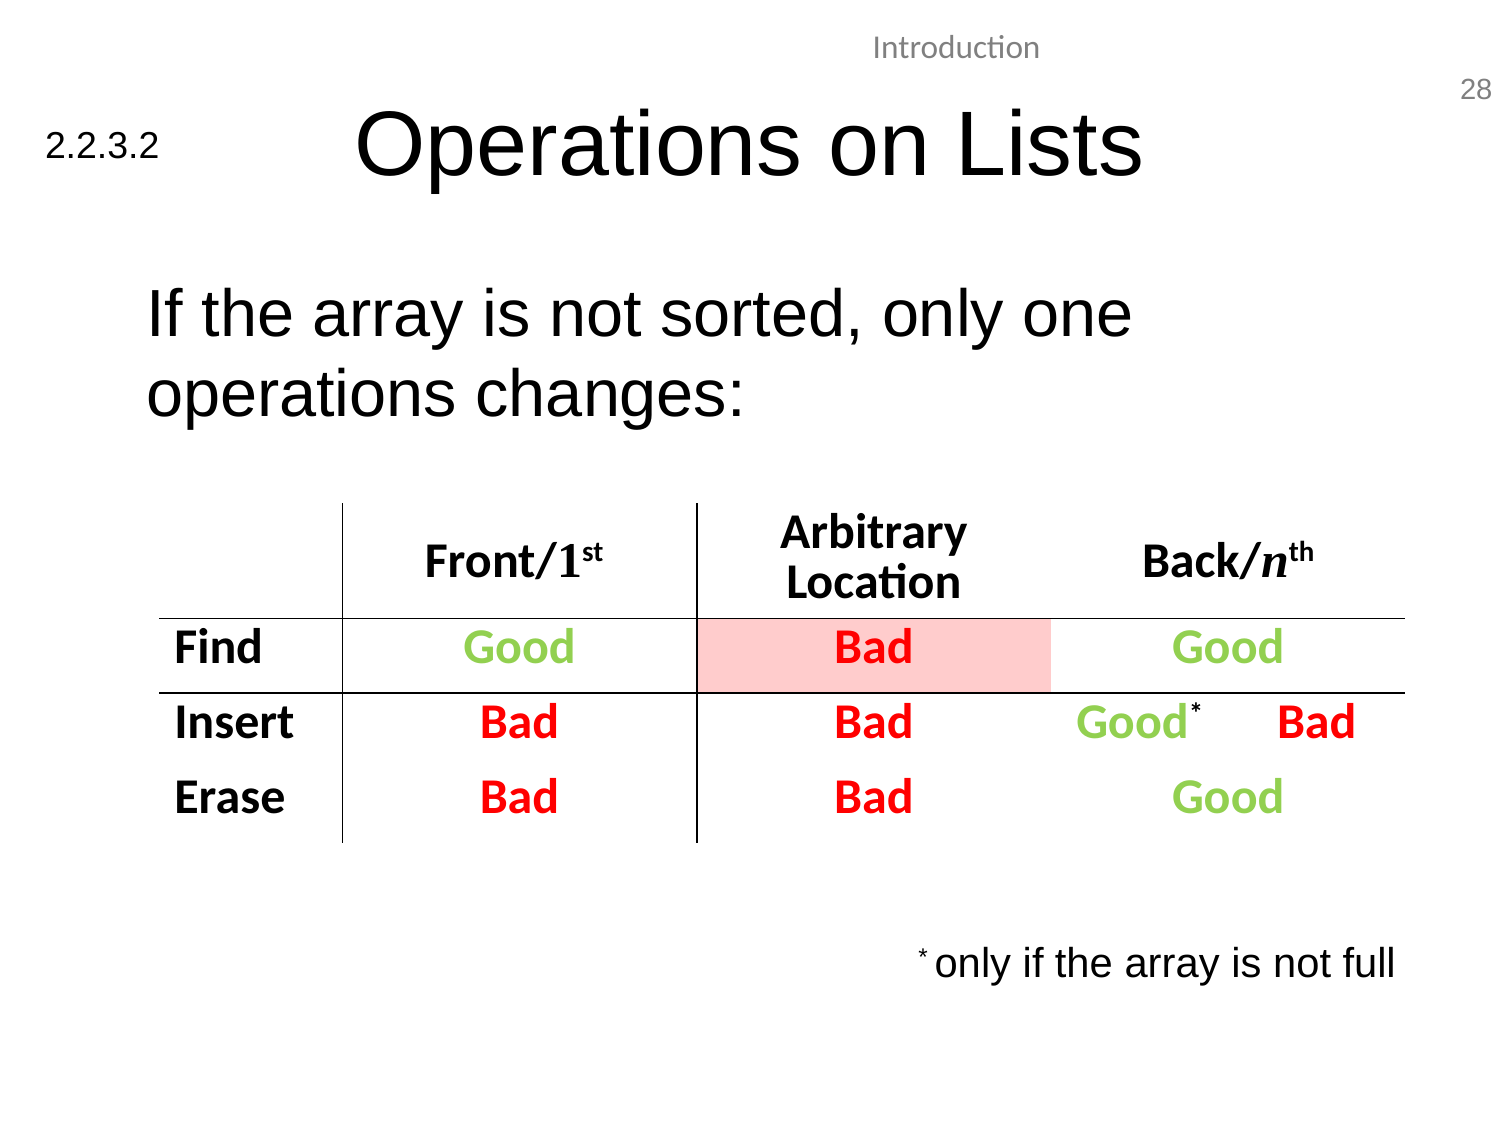

Operations on Lists
	If the array is not sorted, only one operations changes:

2.2.3.2
|  | Front/1st | Arbitrary Location | Back/nth |  |
| --- | --- | --- | --- | --- |
| Find | Good | Bad | Good |  |
| Insert | Bad | Bad | Good\* | Bad |
| Erase | Bad | Bad | Good |  |
* only if the array is not full